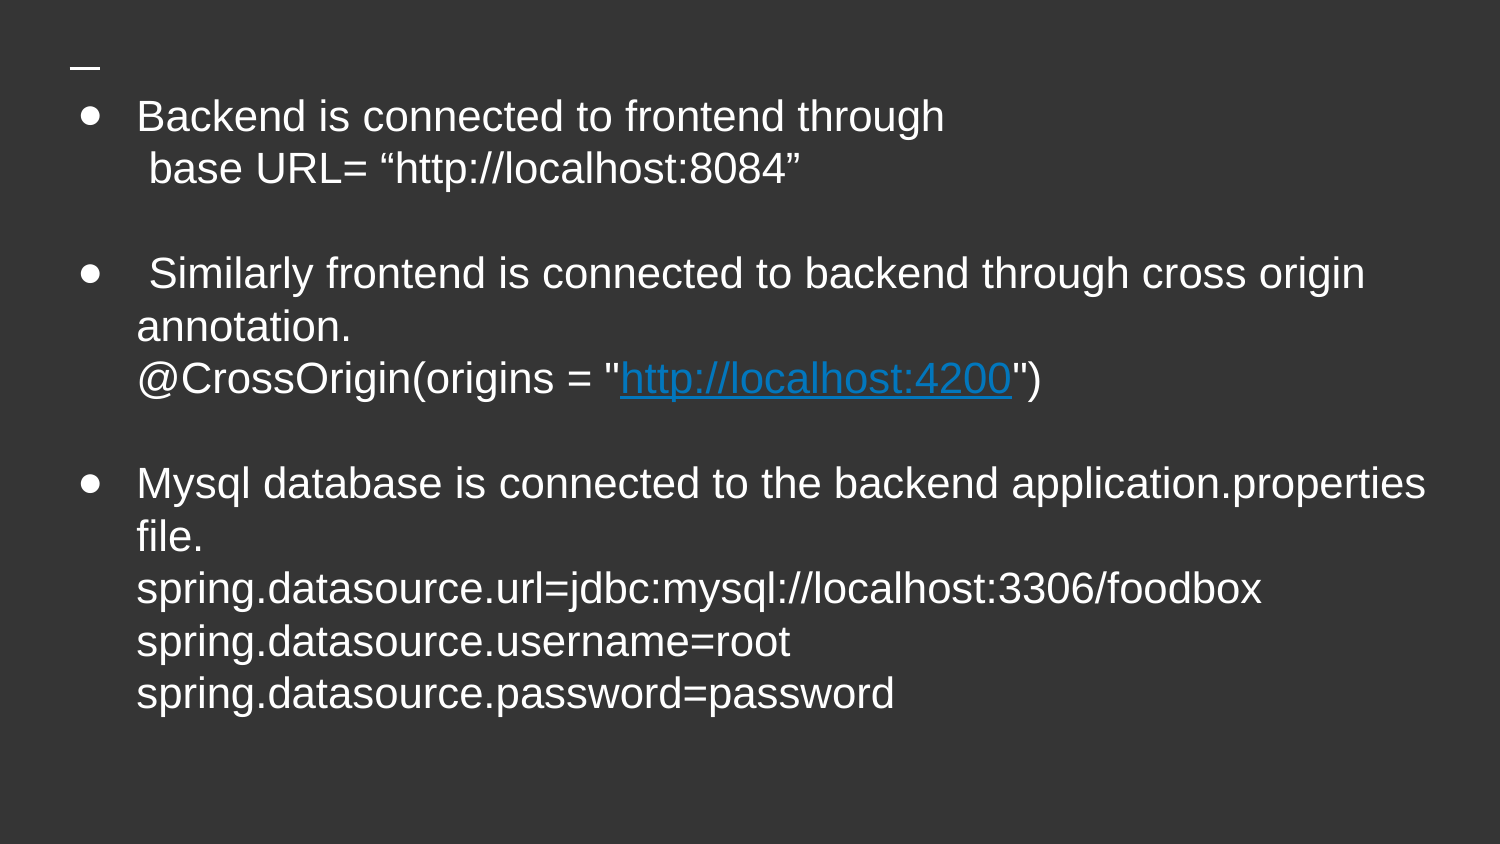

# Backend is connected to frontend through
 base URL= “http://localhost:8084”

 Similarly frontend is connected to backend through cross origin annotation.
@CrossOrigin(origins = "http://localhost:4200")

Mysql database is connected to the backend application.properties file.
spring.datasource.url=jdbc:mysql://localhost:3306/foodbox
spring.datasource.username=root
spring.datasource.password=password